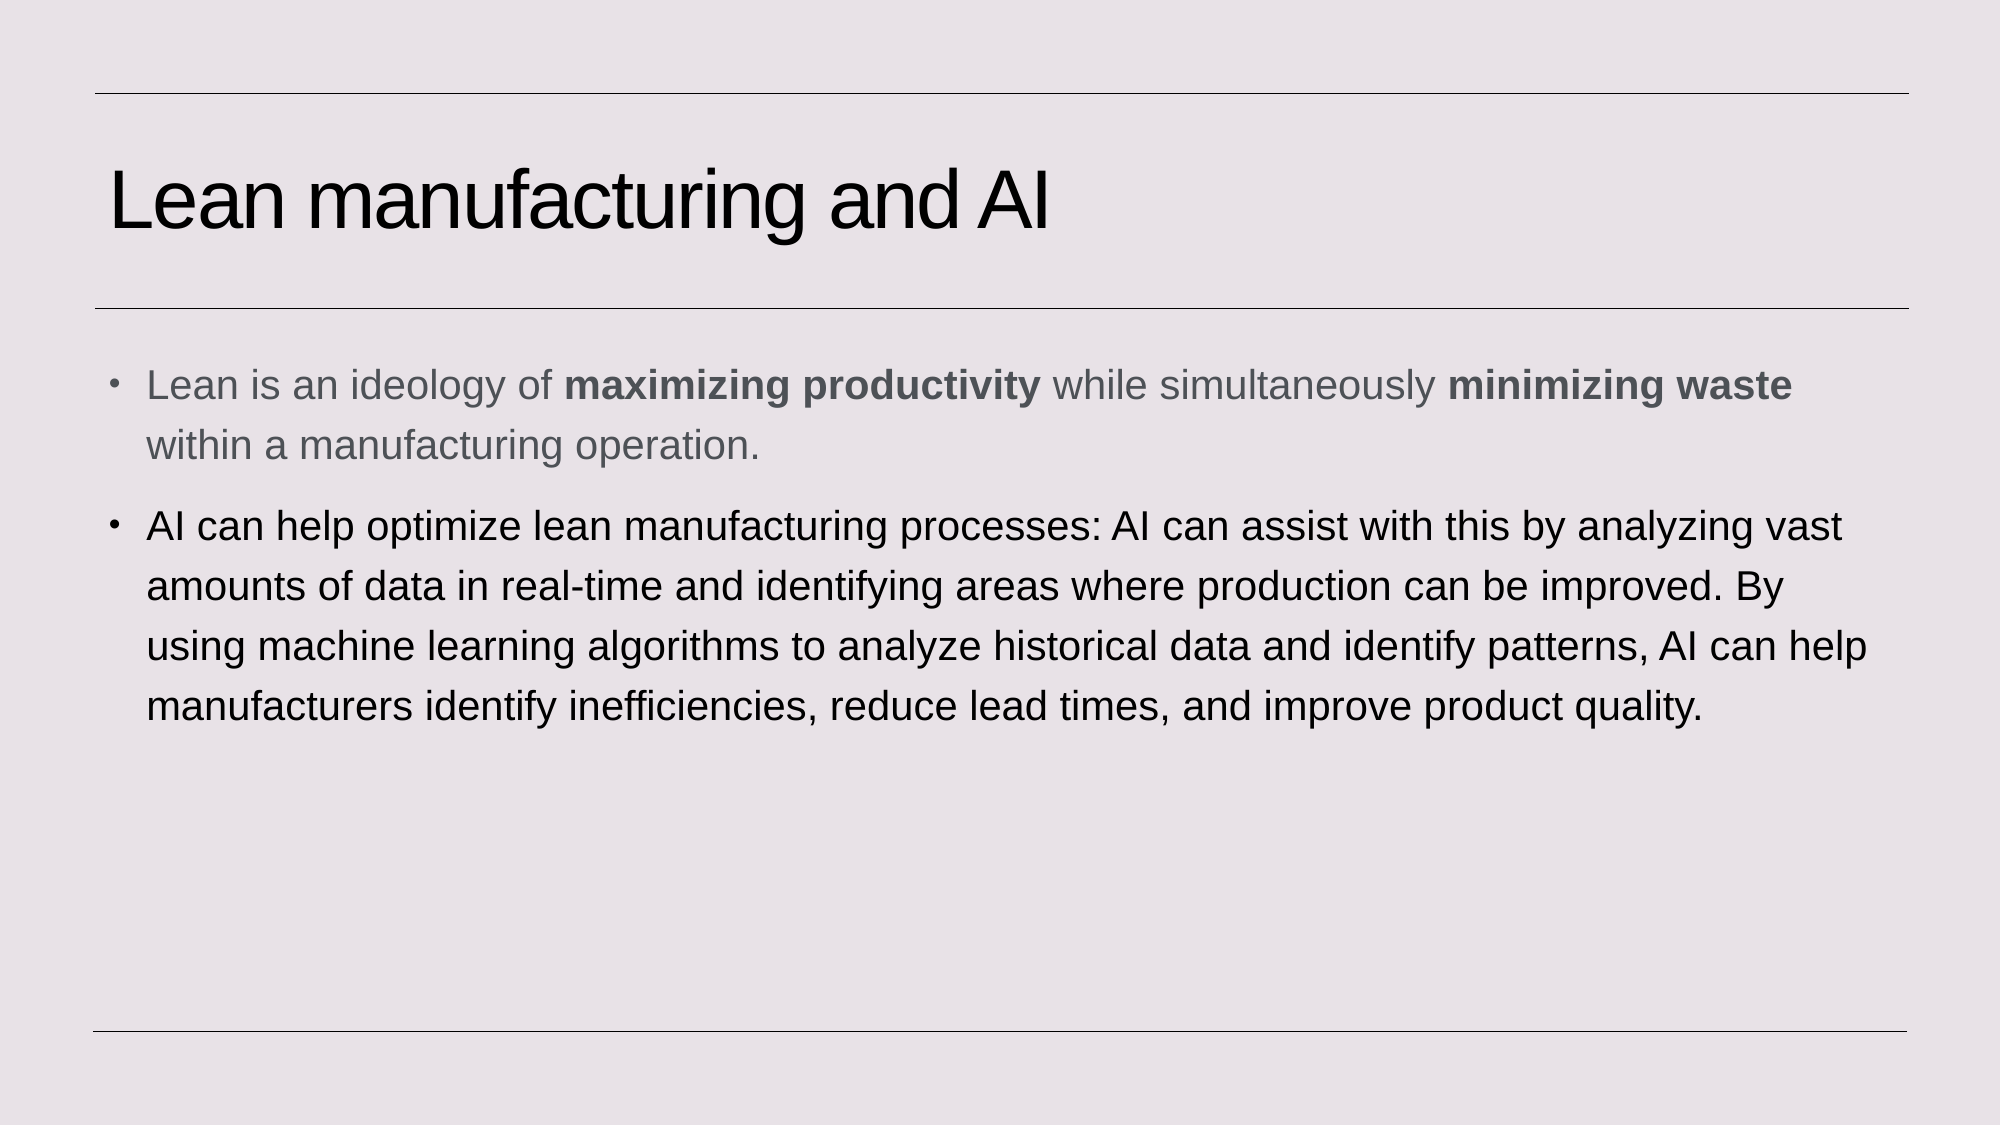

# Lean manufacturing and AI
Lean is an ideology of maximizing productivity while simultaneously minimizing waste within a manufacturing operation.
AI can help optimize lean manufacturing processes: AI can assist with this by analyzing vast amounts of data in real-time and identifying areas where production can be improved. By using machine learning algorithms to analyze historical data and identify patterns, AI can help manufacturers identify inefficiencies, reduce lead times, and improve product quality.